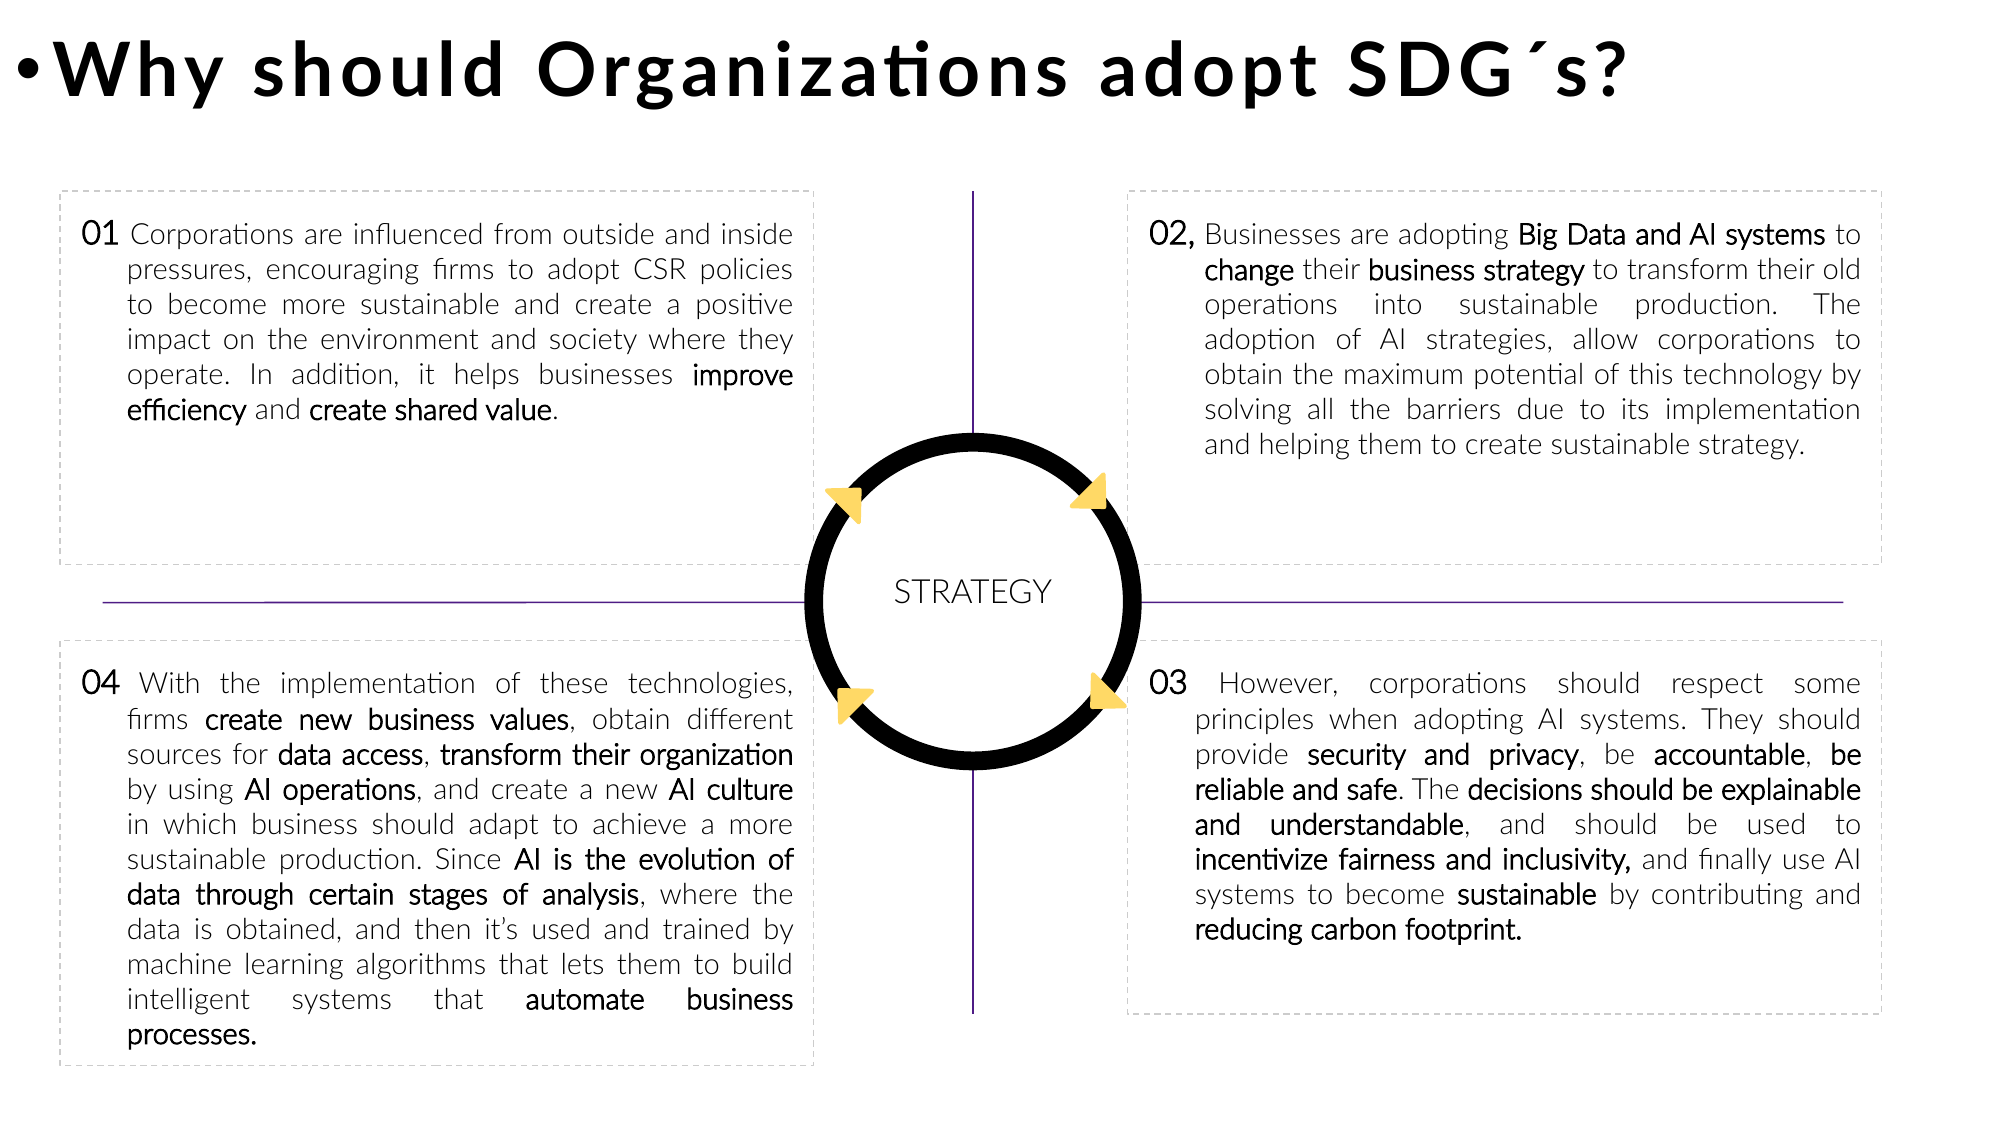

Why should Organizations adopt SDG´s?
01 Corporations are influenced from outside and inside pressures, encouraging firms to adopt CSR policies to become more sustainable and create a positive impact on the environment and society where they operate. In addition, it helps businesses improve efficiency and create shared value.
STRATEGY

02, Businesses are adopting Big Data and AI systems to change their business strategy to transform their old operations into sustainable production. The adoption of AI strategies, allow corporations to obtain the maximum potential of this technology by solving all the barriers due to its implementation and helping them to create sustainable strategy.
03 However, corporations should respect some principles when adopting AI systems. They should provide security and privacy, be accountable, be reliable and safe. The decisions should be explainable and understandable, and should be used to incentivize fairness and inclusivity, and finally use AI systems to become sustainable by contributing and reducing carbon footprint.
04 With the implementation of these technologies, firms create new business values, obtain different sources for data access, transform their organization by using AI operations, and create a new AI culture in which business should adapt to achieve a more sustainable production. Since AI is the evolution of data through certain stages of analysis, where the data is obtained, and then it’s used and trained by machine learning algorithms that lets them to build intelligent systems that automate business processes.